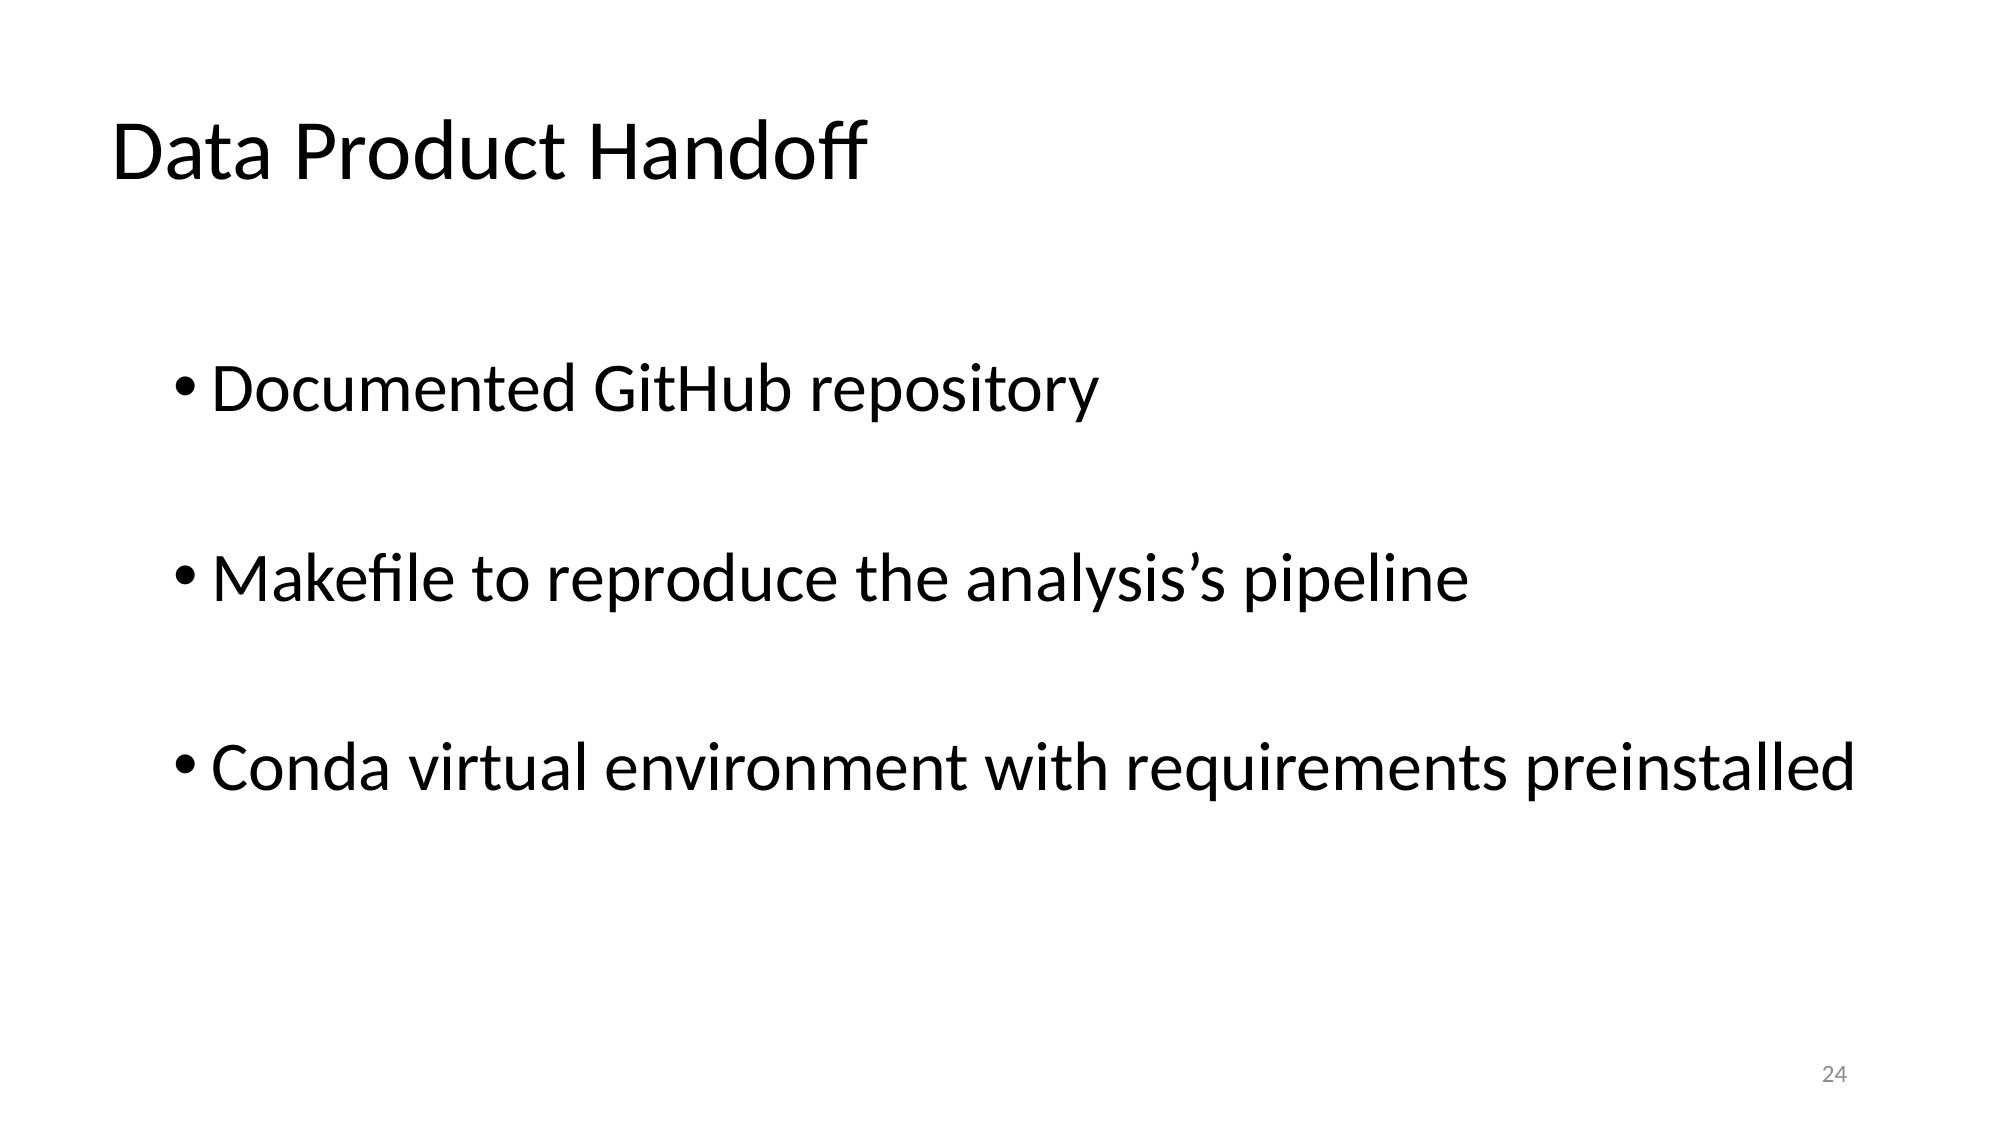

# Data Product Handoff
Documented GitHub repository

Makefile to reproduce the analysis’s pipeline

Conda virtual environment with requirements preinstalled
24